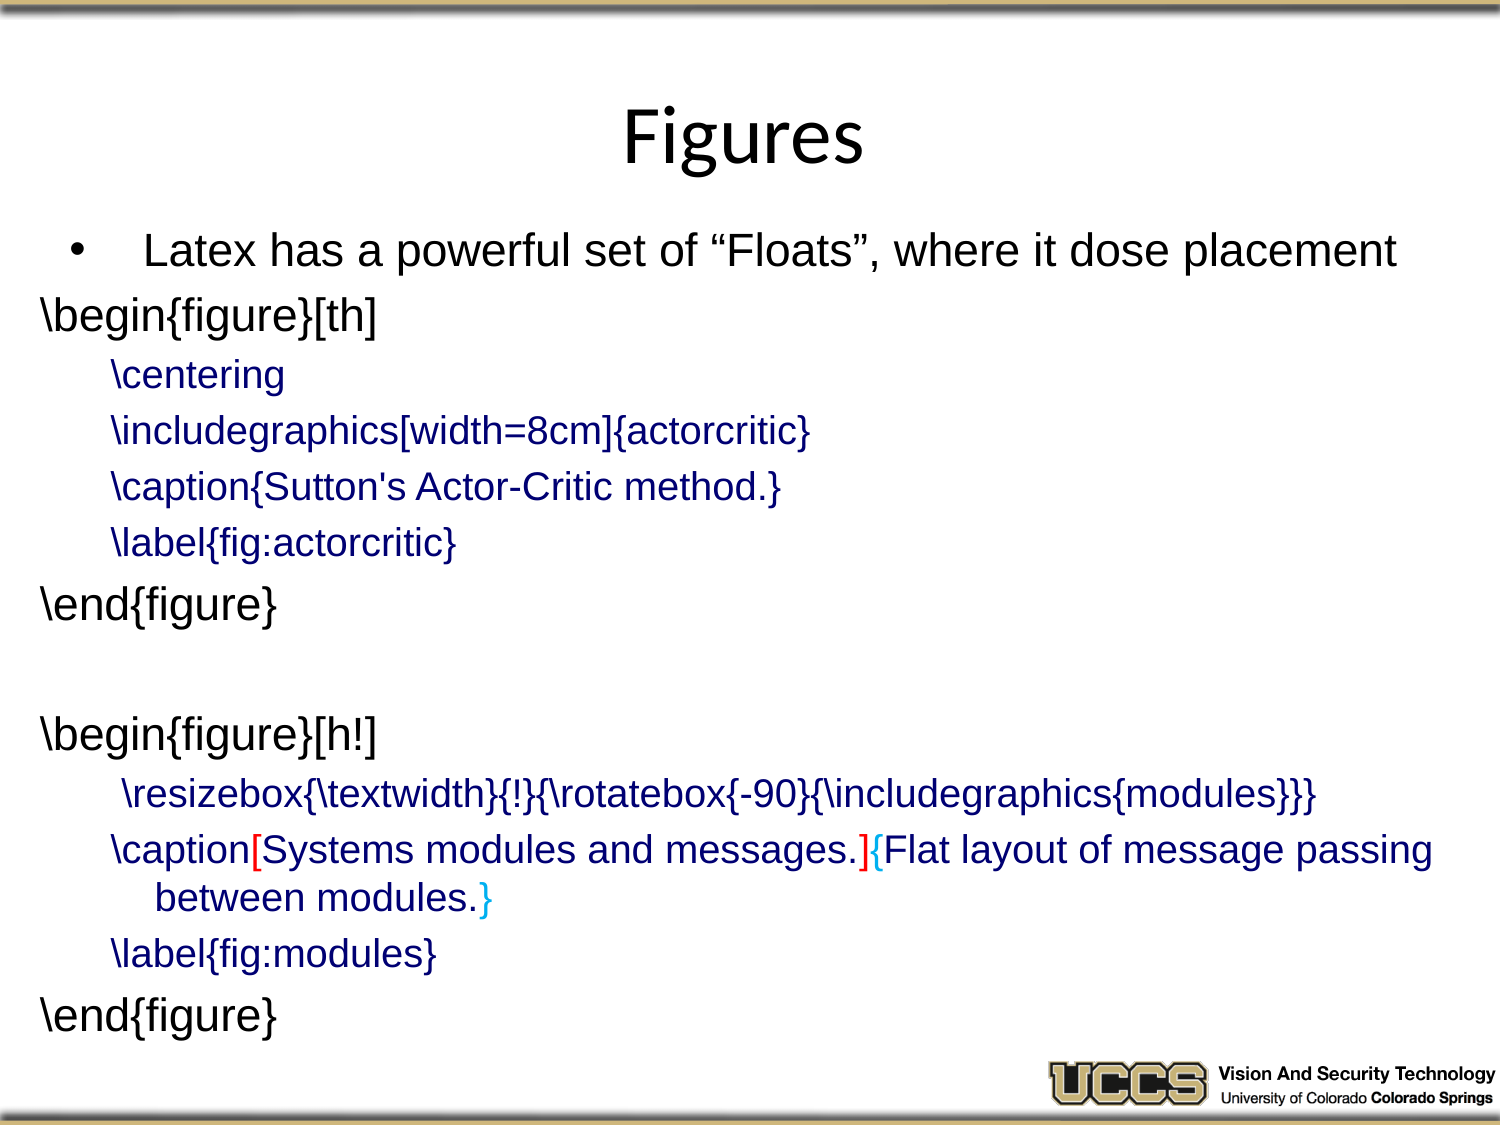

# Figures
Latex has a powerful set of “Floats”, where it dose placement
\begin{figure}[th]
\centering
\includegraphics[width=8cm]{actorcritic}
\caption{Sutton's Actor-Critic method.}
\label{fig:actorcritic}
\end{figure}

\begin{figure}[h!]
 \resizebox{\textwidth}{!}{\rotatebox{-90}{\includegraphics{modules}}}
\caption[Systems modules and messages.]{Flat layout of message passing between modules.}
\label{fig:modules}
\end{figure}